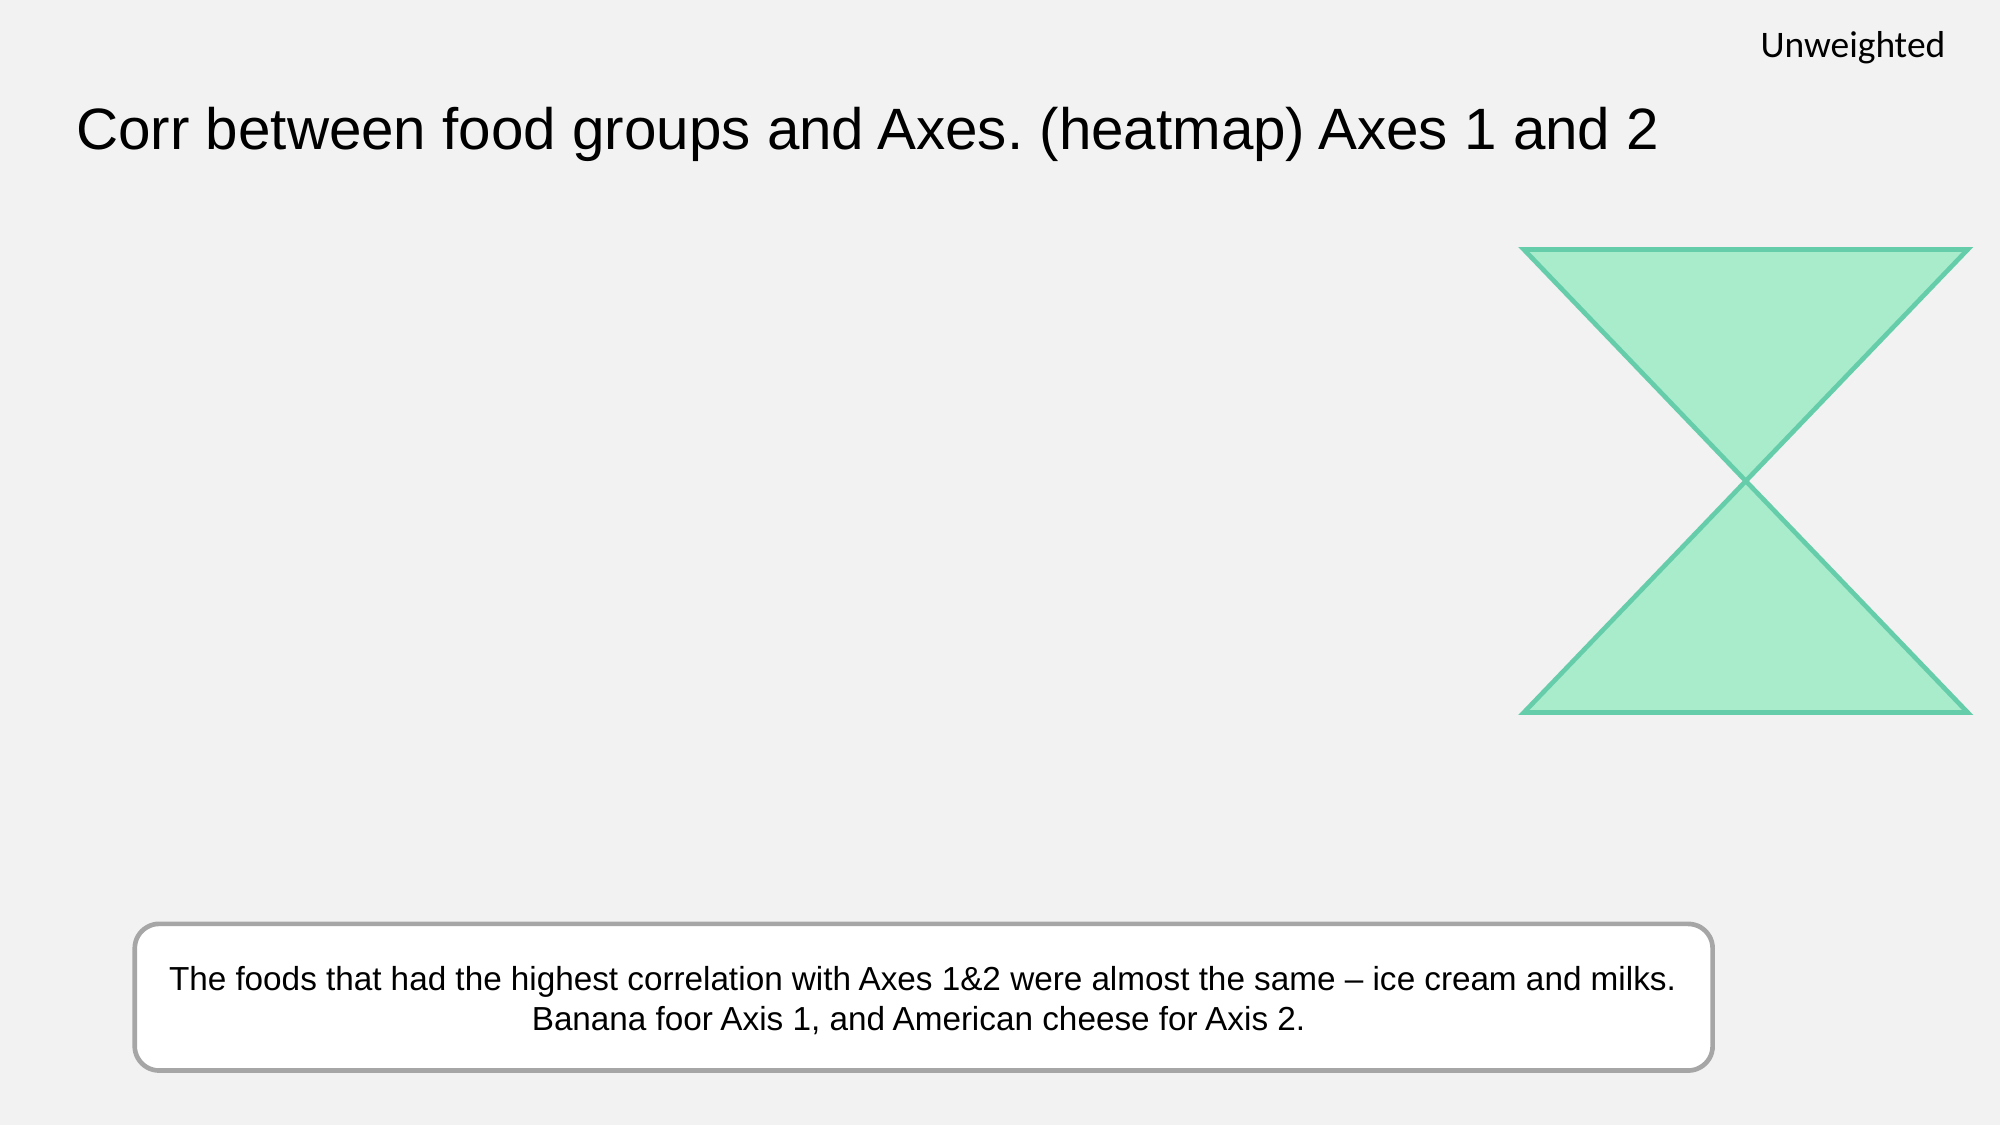

Unweighted
# Corr between food groups and Axes. (heatmap) Axes 1 and 2

The foods that had the highest correlation with Axes 1&2 were almost the same – ice cream and milks. Banana foor Axis 1, and American cheese for Axis 2.